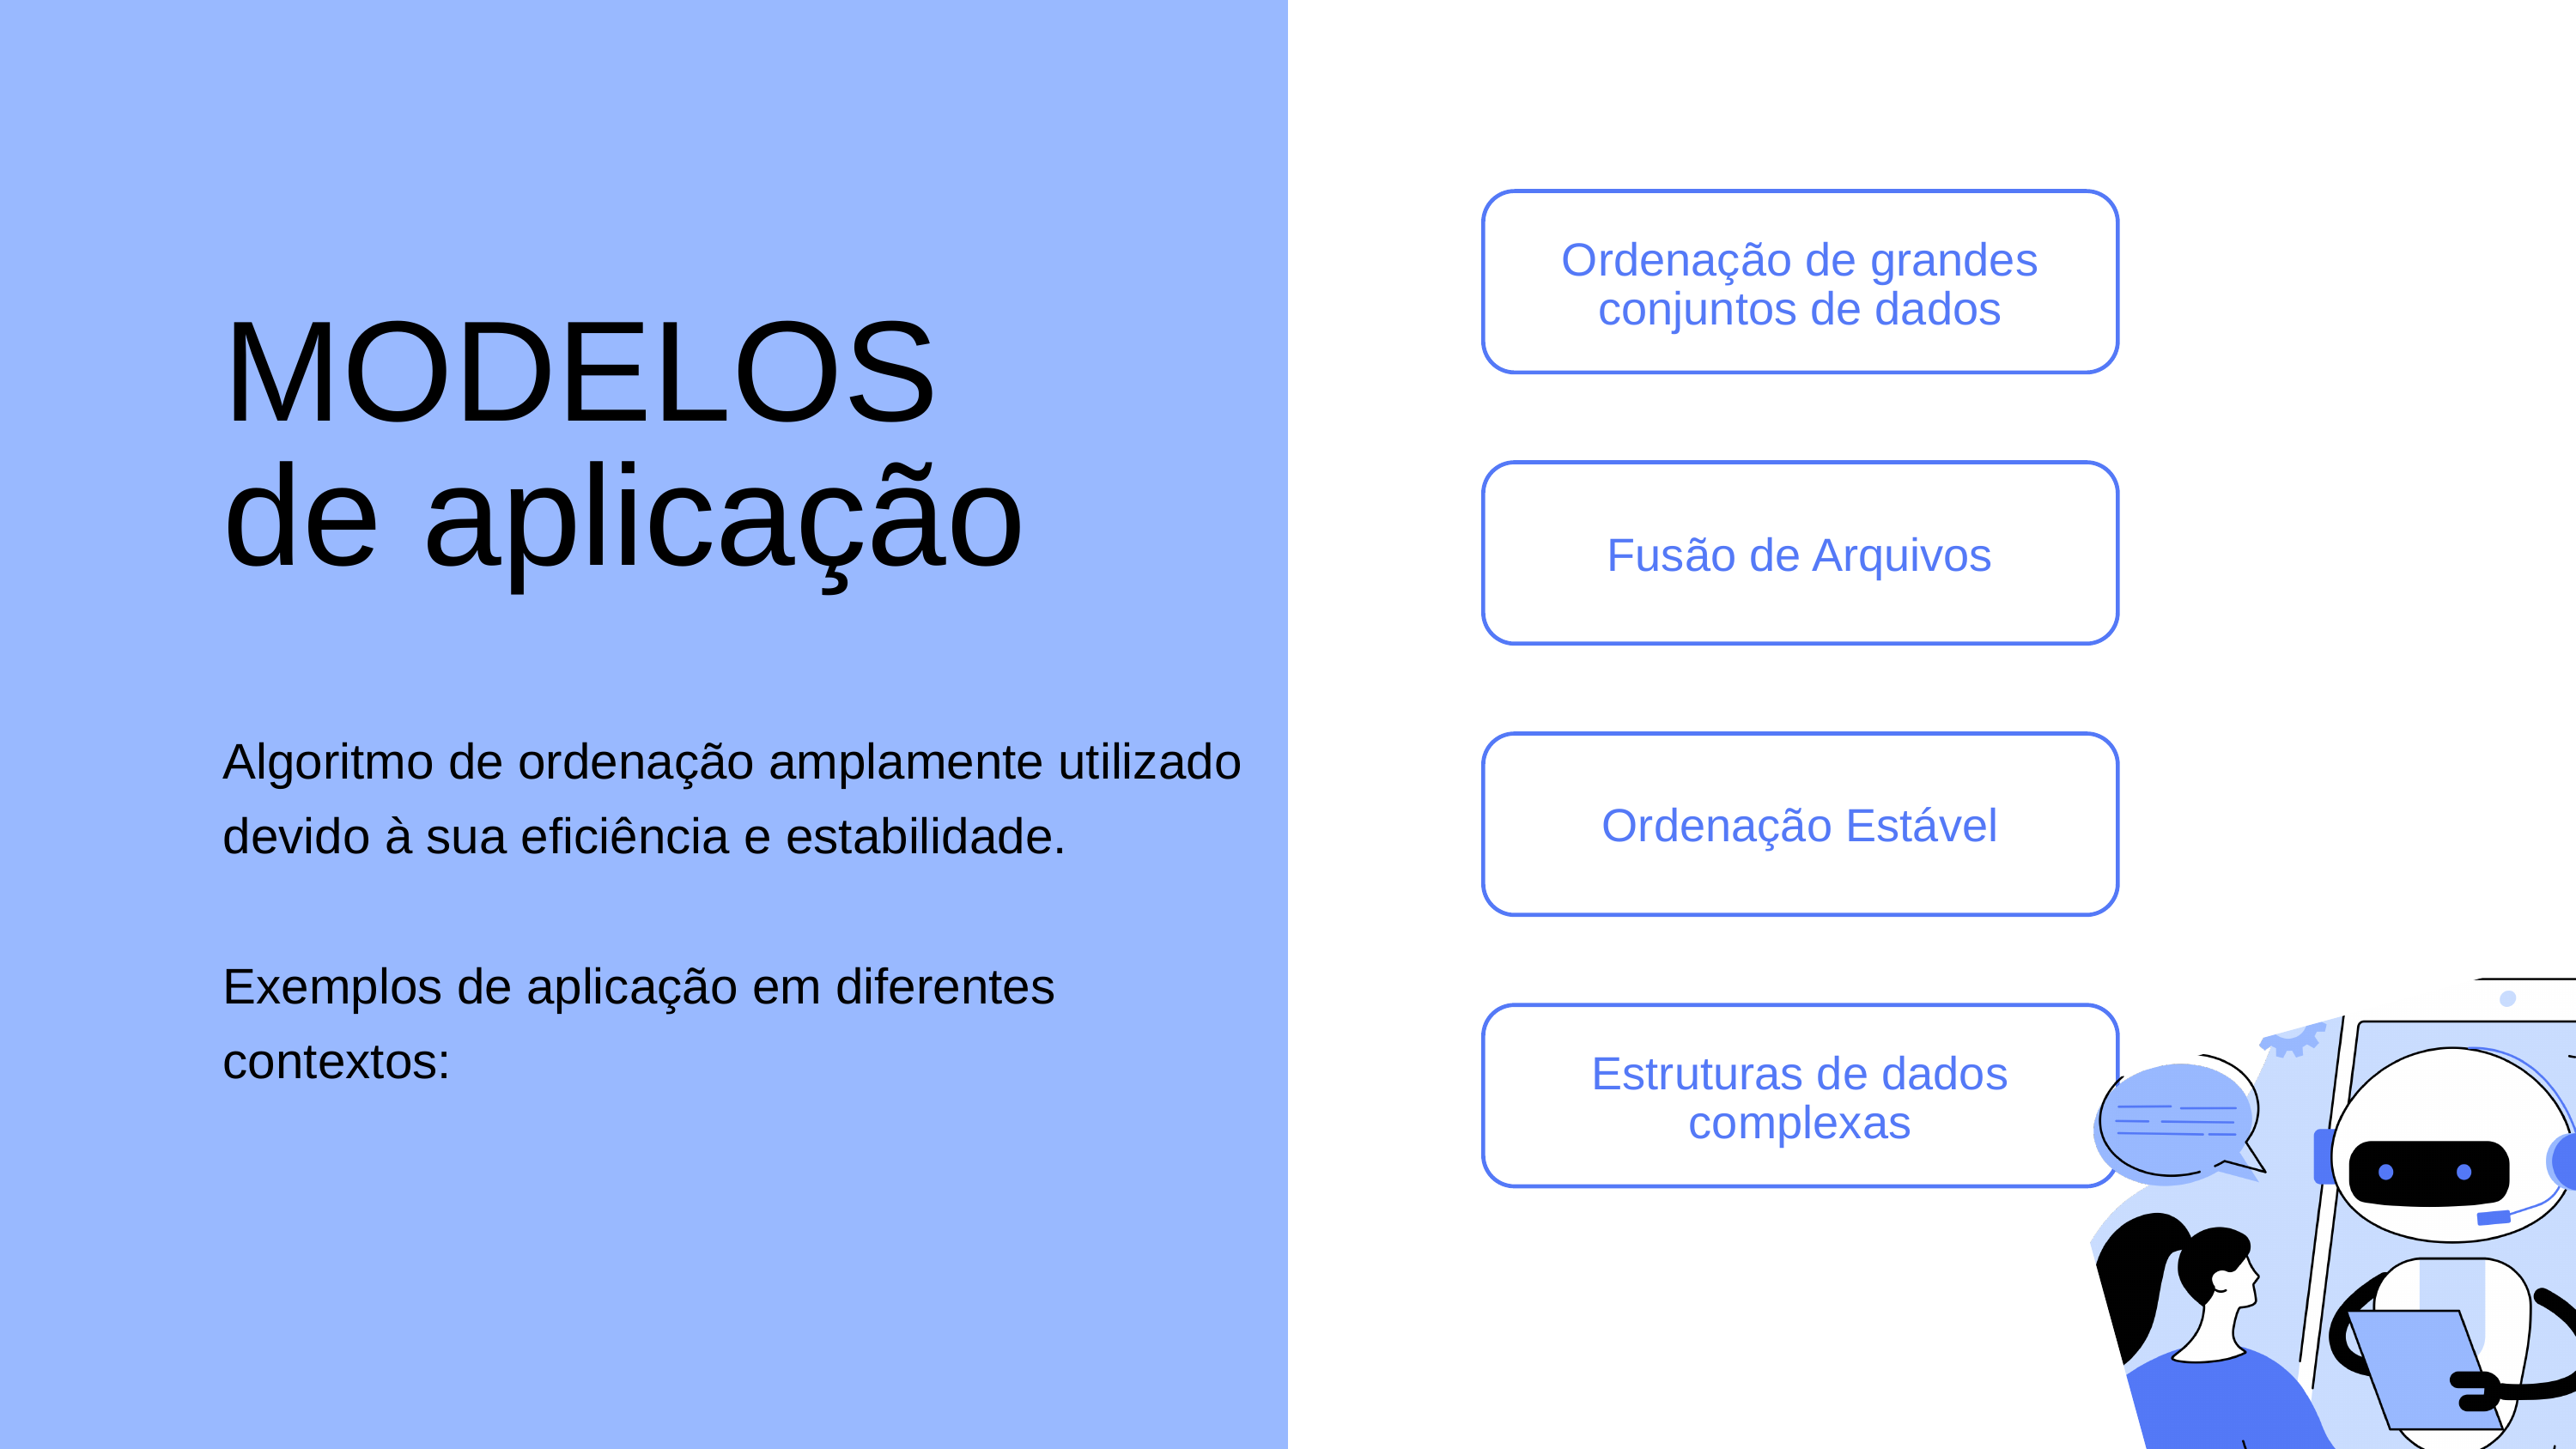

Ordenação de grandes conjuntos de dados
MODELOS de aplicação

Fusão de Arquivos
Algoritmo de ordenação amplamente utilizado devido à sua eficiência e estabilidade.

Exemplos de aplicação em diferentes contextos:

Ordenação Estável

Estruturas de dados complexas